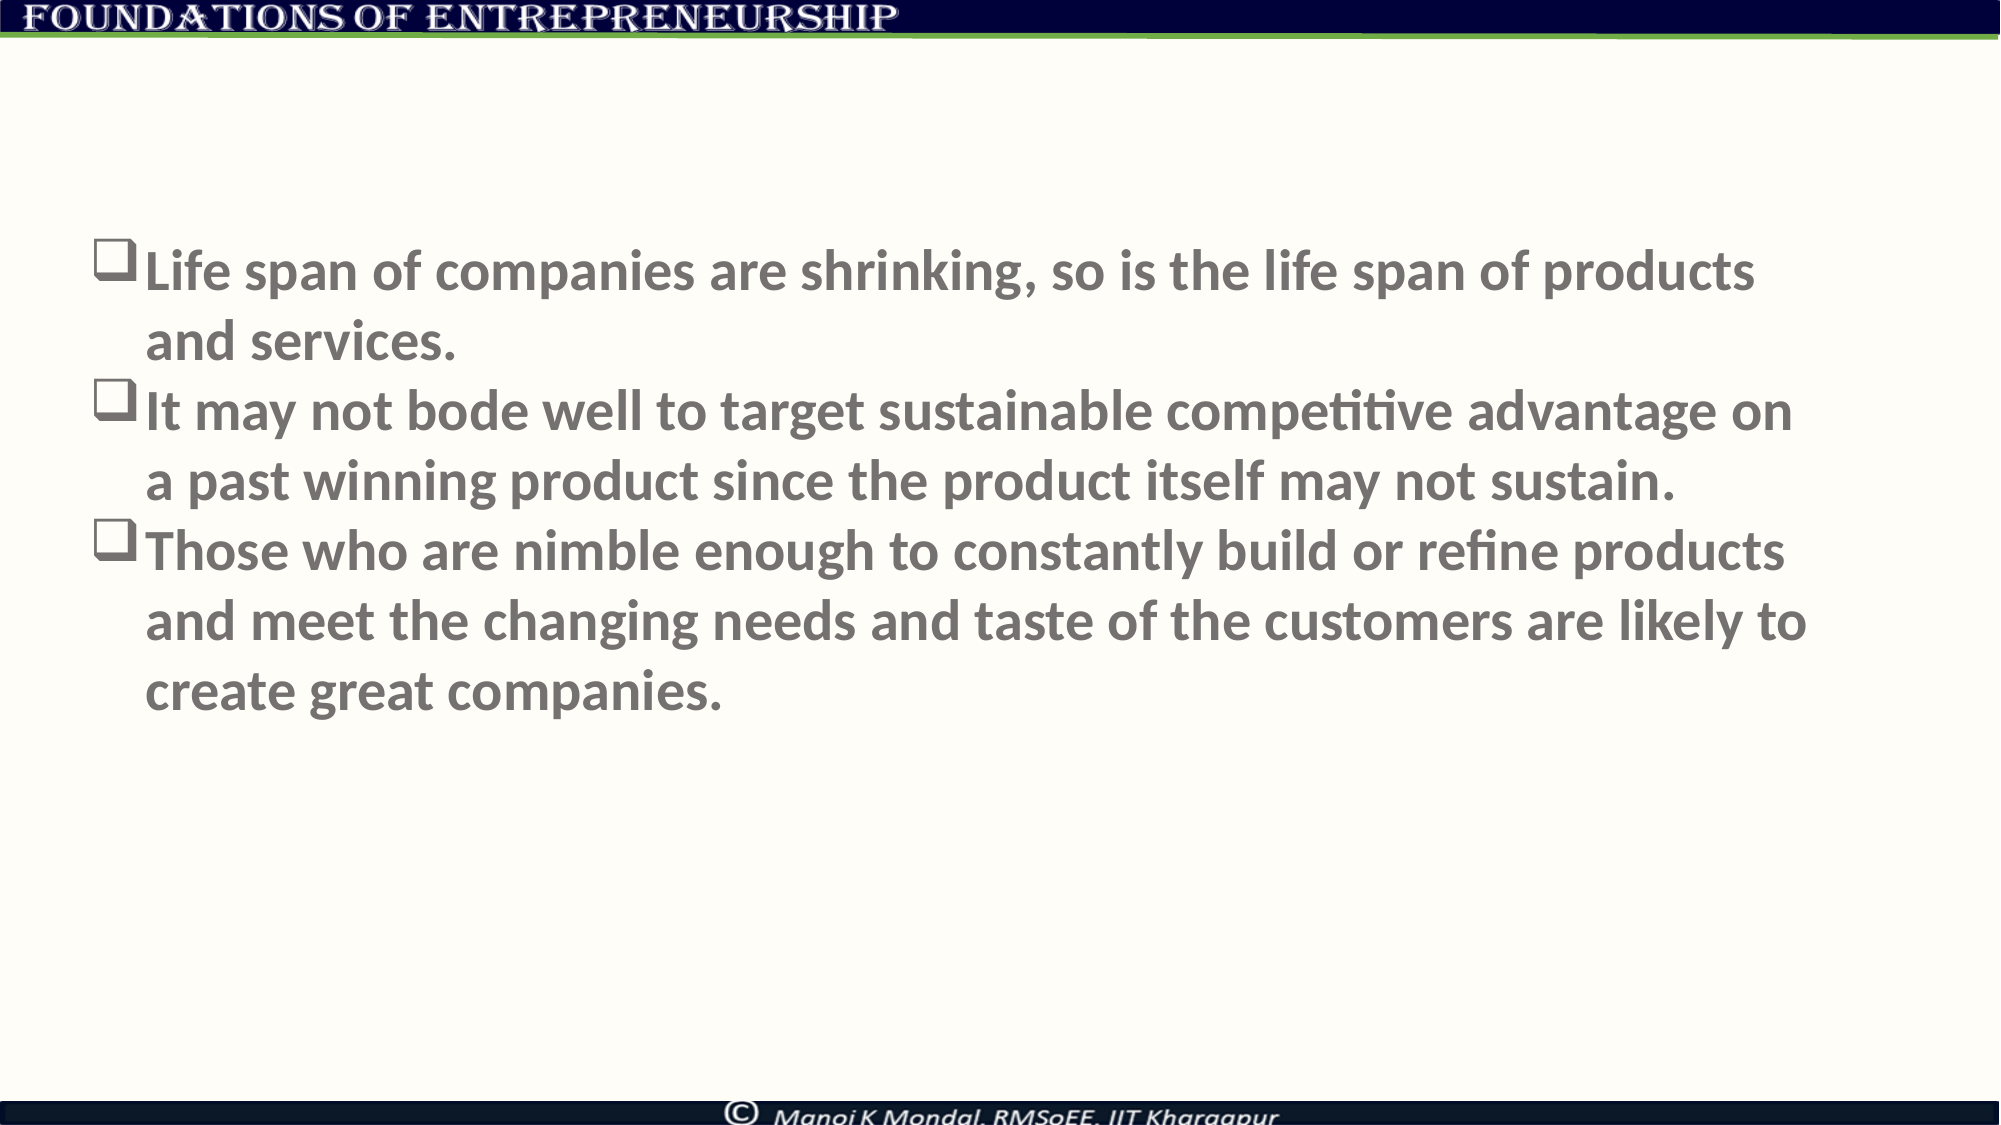

Life span of companies are shrinking, so is the life span of products and services.
It may not bode well to target sustainable competitive advantage on a past winning product since the product itself may not sustain.
Those who are nimble enough to constantly build or refine products and meet the changing needs and taste of the customers are likely to create great companies.